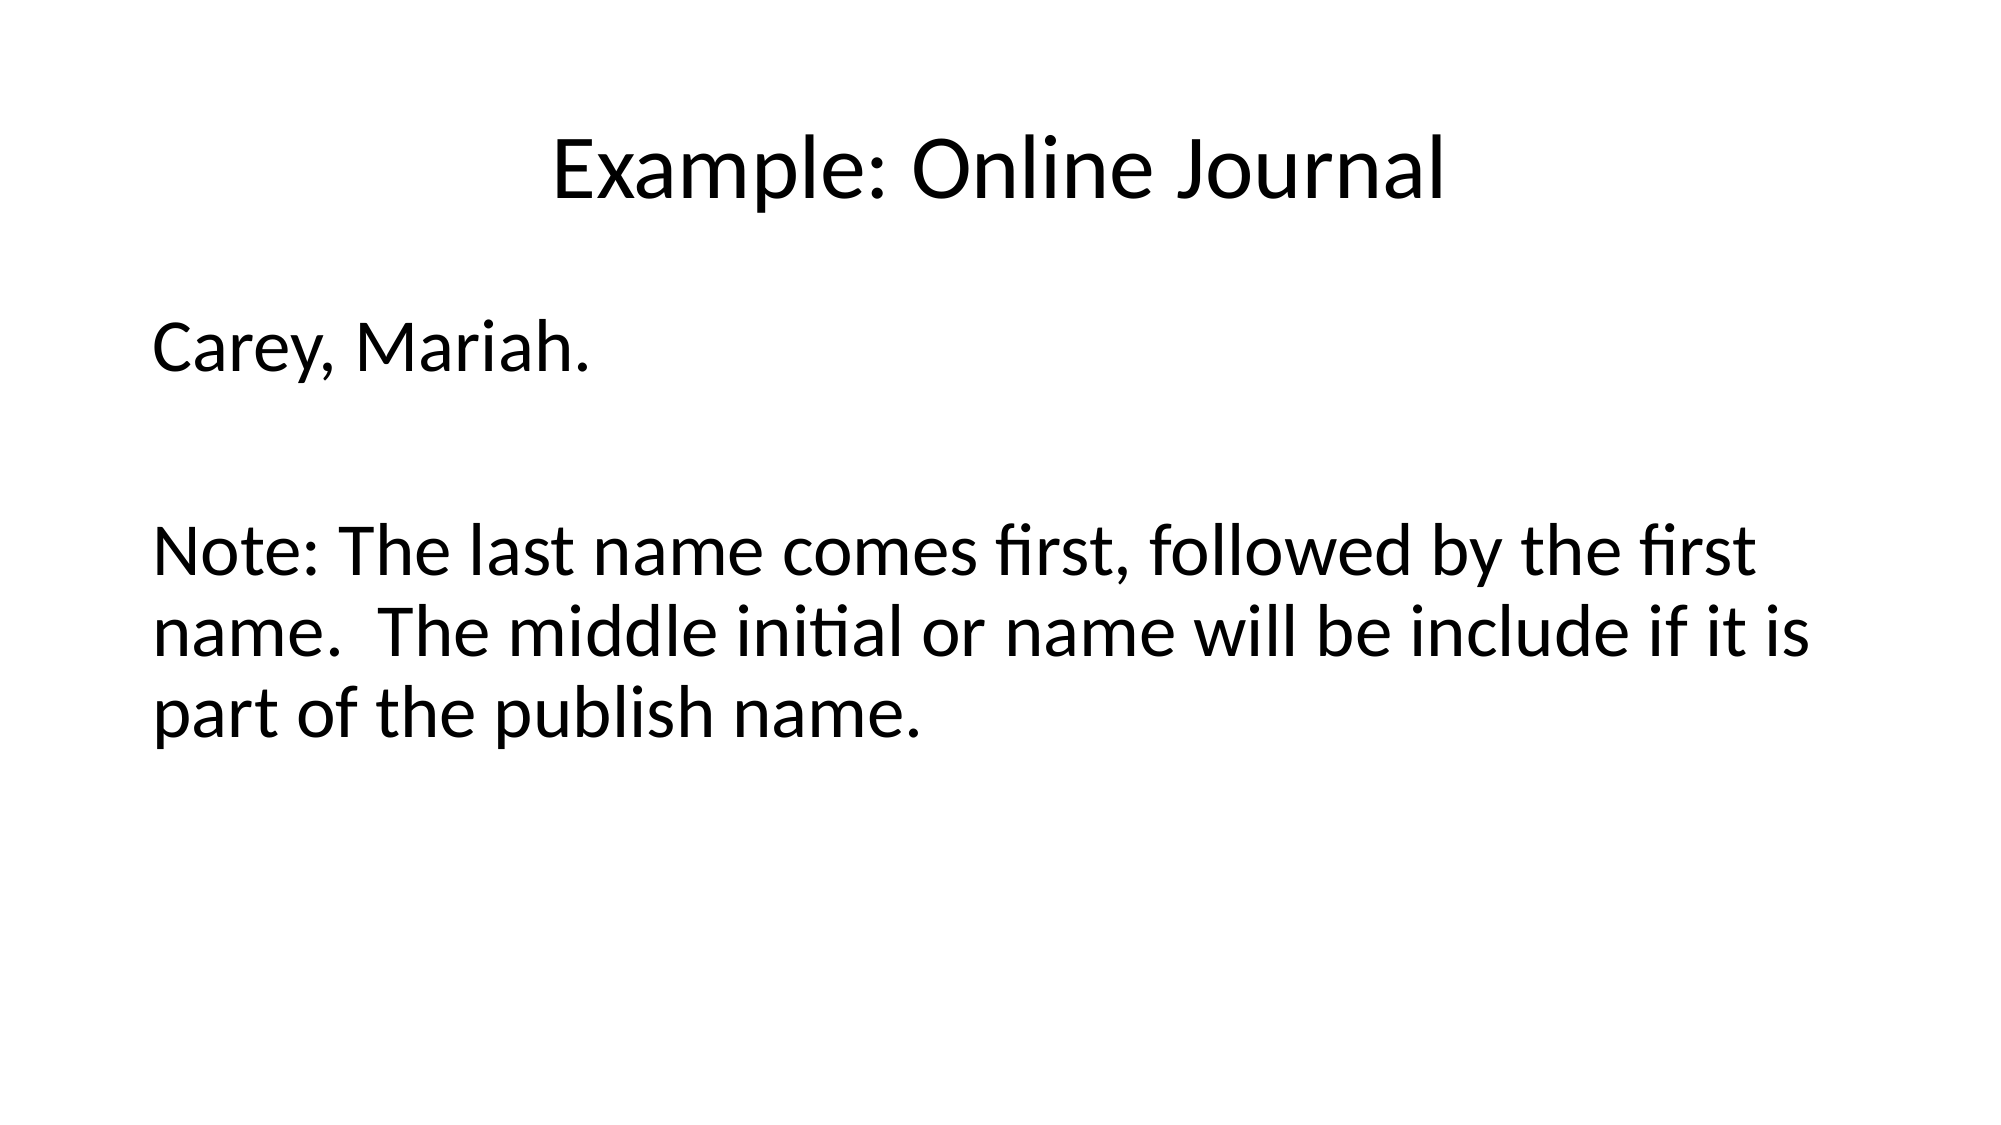

# Example: Online Journal
Carey, Mariah.

Note: The last name comes first, followed by the first name.  The middle initial or name will be include if it is part of the publish name.